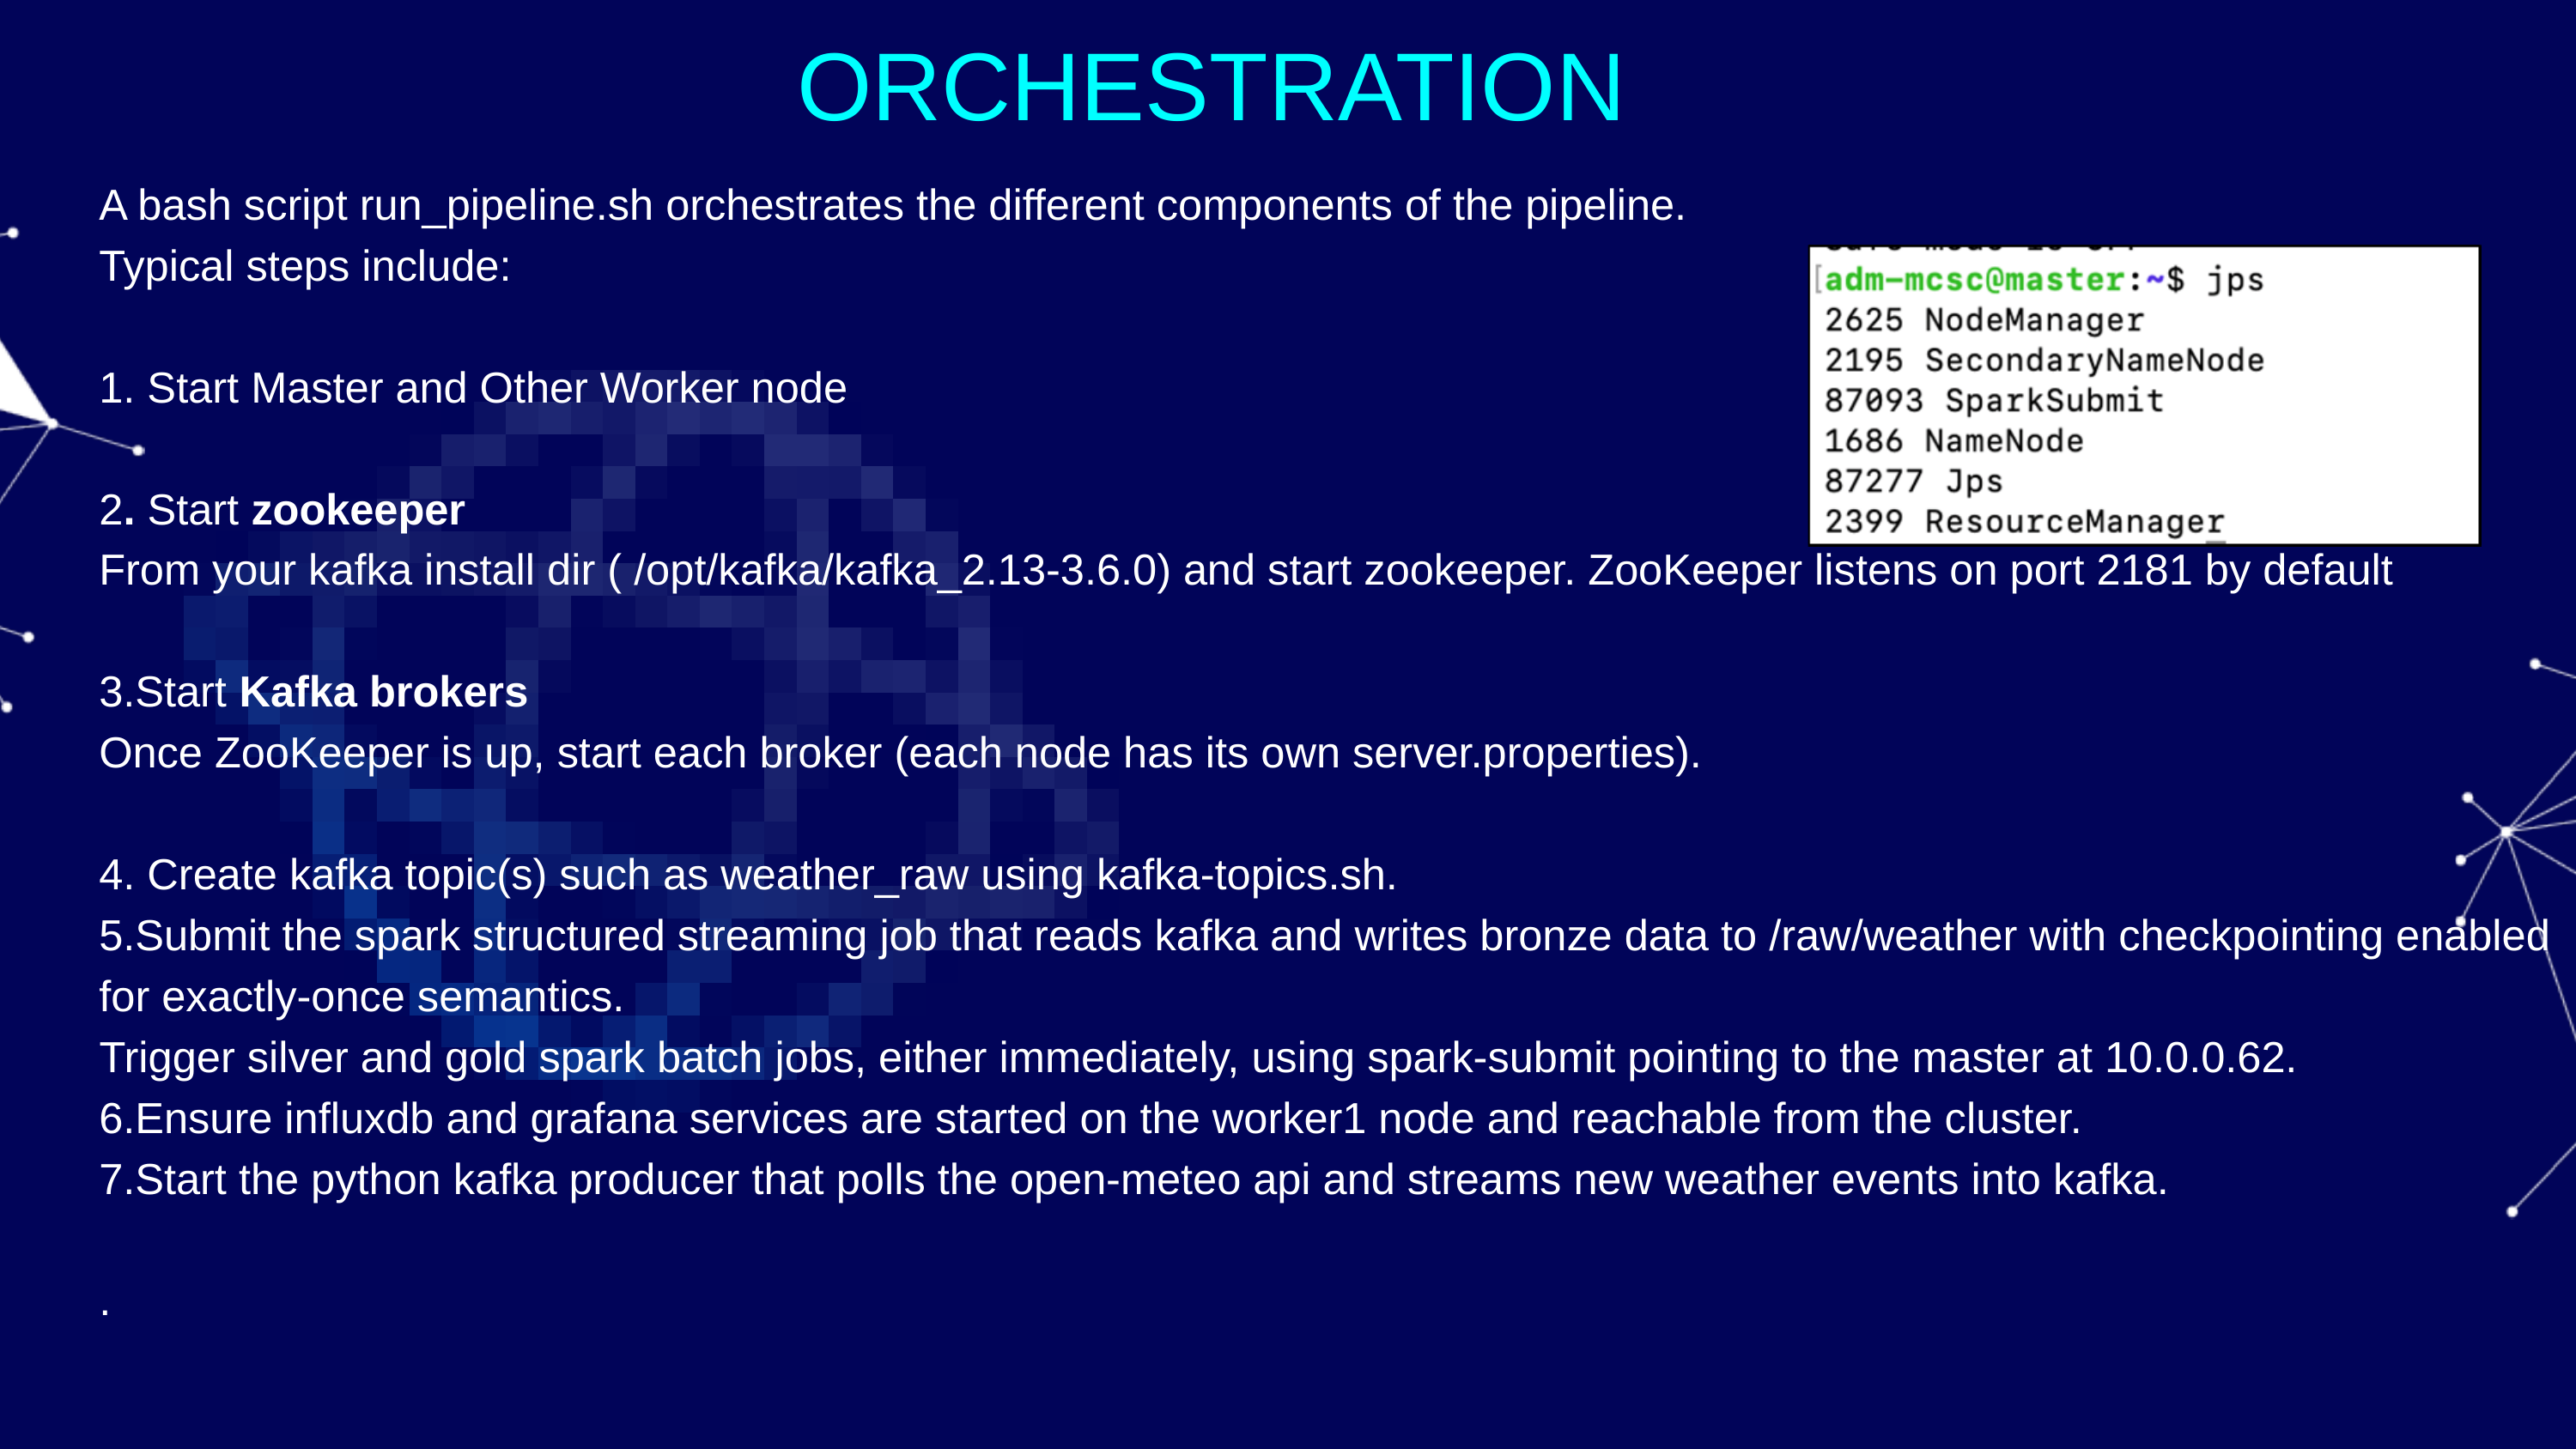

ORCHESTRATION

A bash script run_pipeline.sh orchestrates the different components of the pipeline.
Typical steps include:

1. Start Master and Other Worker node

2. Start zookeeper
From your kafka install dir ( /opt/kafka/kafka_2.13-3.6.0) and start zookeeper. ZooKeeper listens on port 2181 by default

3.Start Kafka brokers
Once ZooKeeper is up, start each broker (each node has its own server.properties).​

4. Create kafka topic(s) such as weather_raw using kafka-topics.sh.
5.Submit the spark structured streaming job that reads kafka and writes bronze data to /raw/weather with checkpointing enabled for exactly‑once semantics.
​Trigger silver and gold spark batch jobs, either immediately, using spark-submit pointing to the master at 10.0.0.62.
6.Ensure influxdb and grafana services are started on the worker1 node and reachable from the cluster.
7.Start the python kafka producer that polls the open-meteo api and streams new weather events into kafka.

.